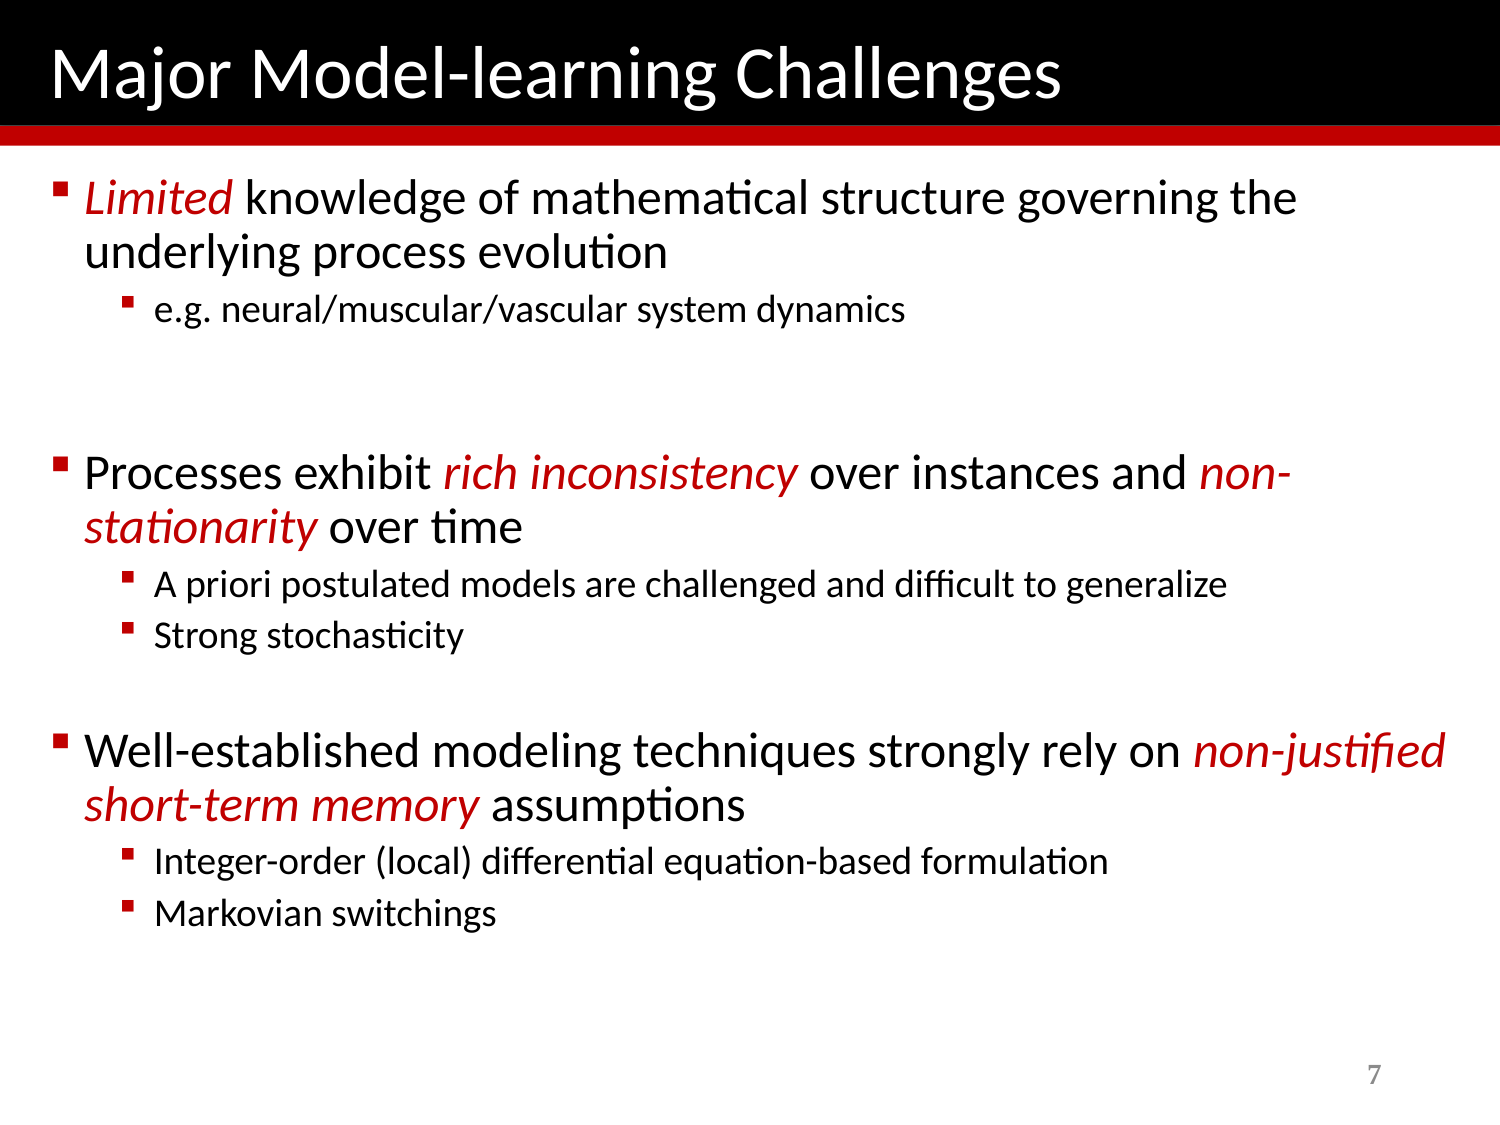

# Major Model-learning Challenges
Limited knowledge of mathematical structure governing the underlying process evolution
e.g. neural/muscular/vascular system dynamics
Processes exhibit rich inconsistency over instances and non-stationarity over time
A priori postulated models are challenged and difficult to generalize
Strong stochasticity

Well-established modeling techniques strongly rely on non-justified short-term memory assumptions
Integer-order (local) differential equation-based formulation
Markovian switchings

7